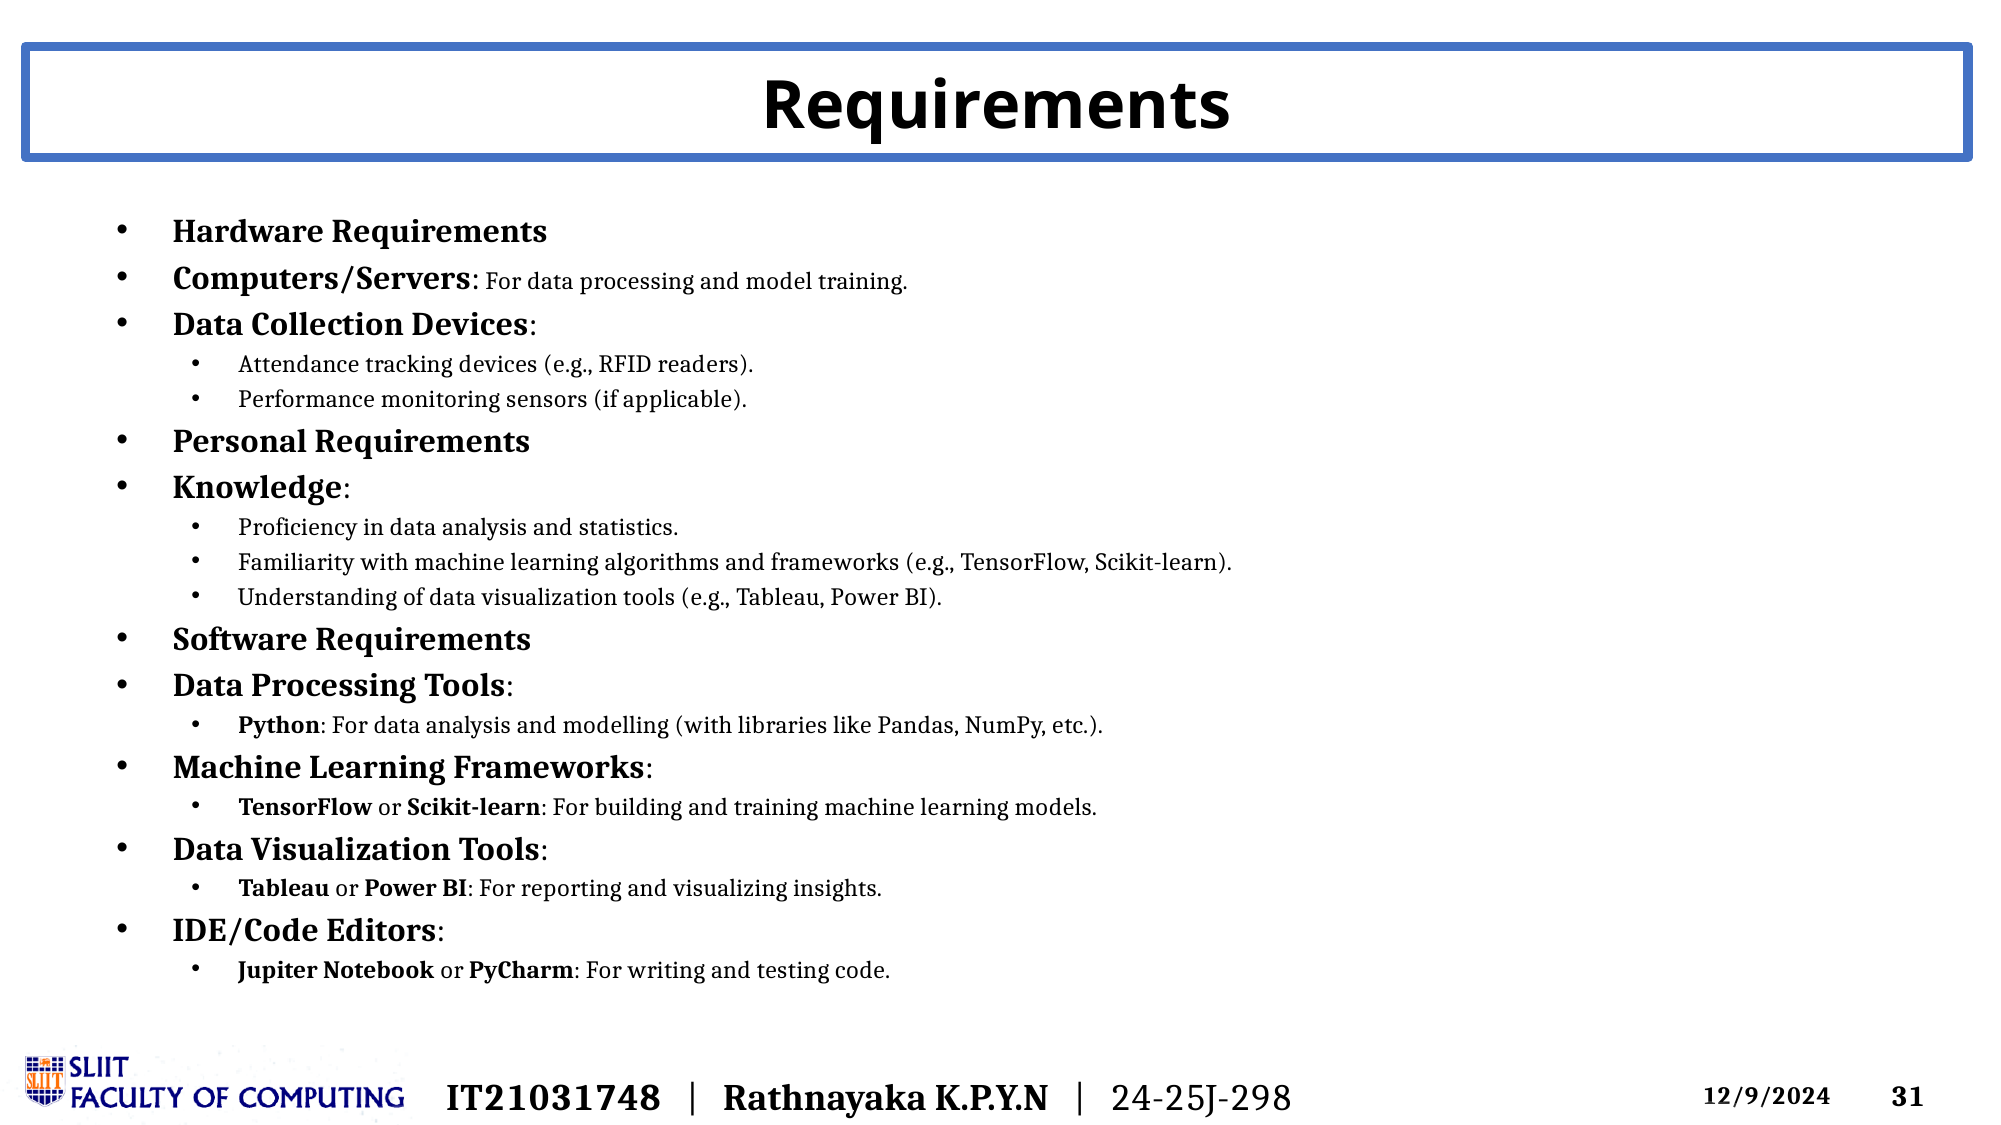

Requirements
Hardware Requirements
Computers/Servers: For data processing and model training.
Data Collection Devices:
Attendance tracking devices (e.g., RFID readers).
Performance monitoring sensors (if applicable).
Personal Requirements
Knowledge:
Proficiency in data analysis and statistics.
Familiarity with machine learning algorithms and frameworks (e.g., TensorFlow, Scikit-learn).
Understanding of data visualization tools (e.g., Tableau, Power BI).
Software Requirements
Data Processing Tools:
Python: For data analysis and modelling (with libraries like Pandas, NumPy, etc.).
Machine Learning Frameworks:
TensorFlow or Scikit-learn: For building and training machine learning models.
Data Visualization Tools:
Tableau or Power BI: For reporting and visualizing insights.
IDE/Code Editors:
Jupiter Notebook or PyCharm: For writing and testing code.
IT21031748   |   Rathnayaka K.P.Y.N   |   24-25J-298